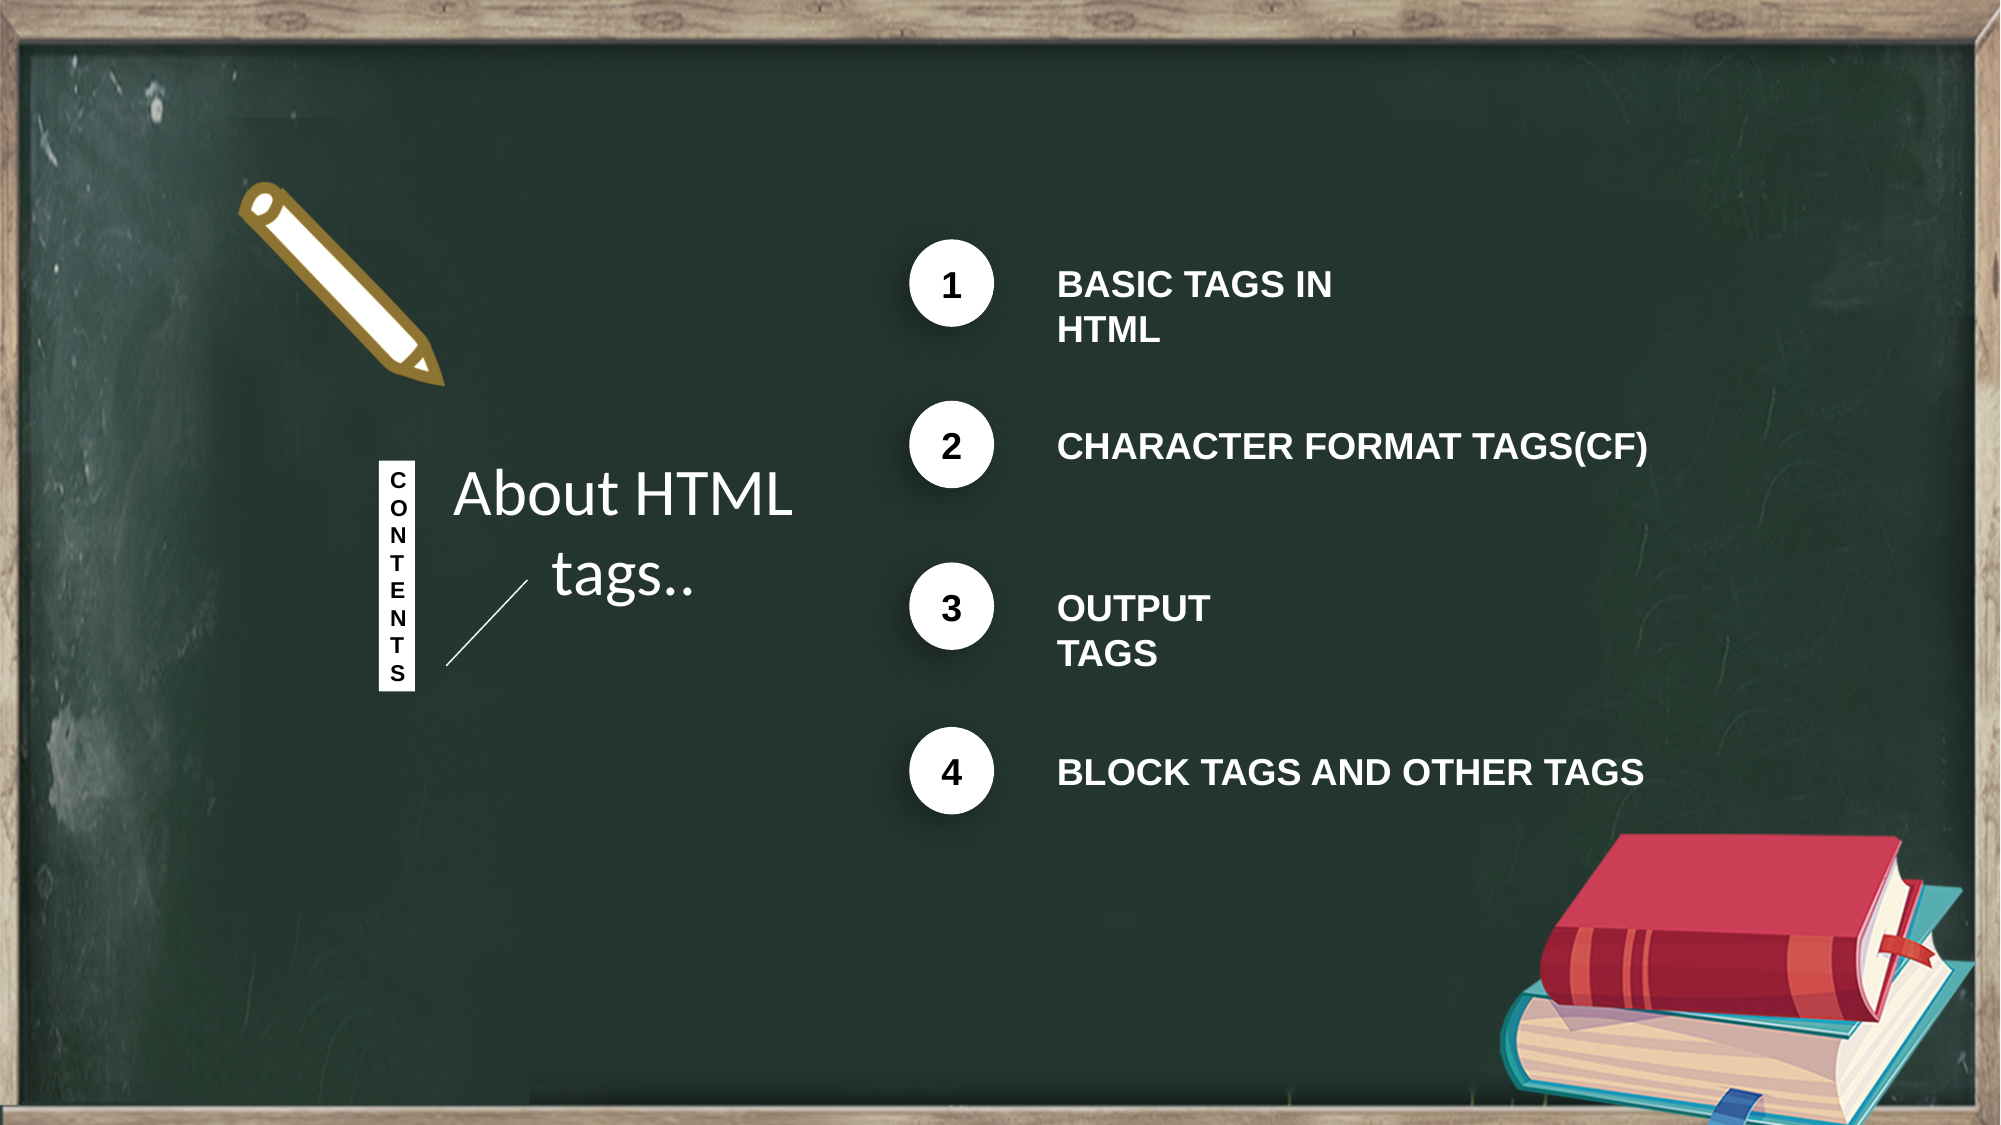

1
BASIC TAGS IN HTML
2
CHARACTER FORMAT TAGS(CF)
About HTML
tags..
CONTENTS
3
OUTPUT TAGS
4
BLOCK TAGS AND OTHER TAGS